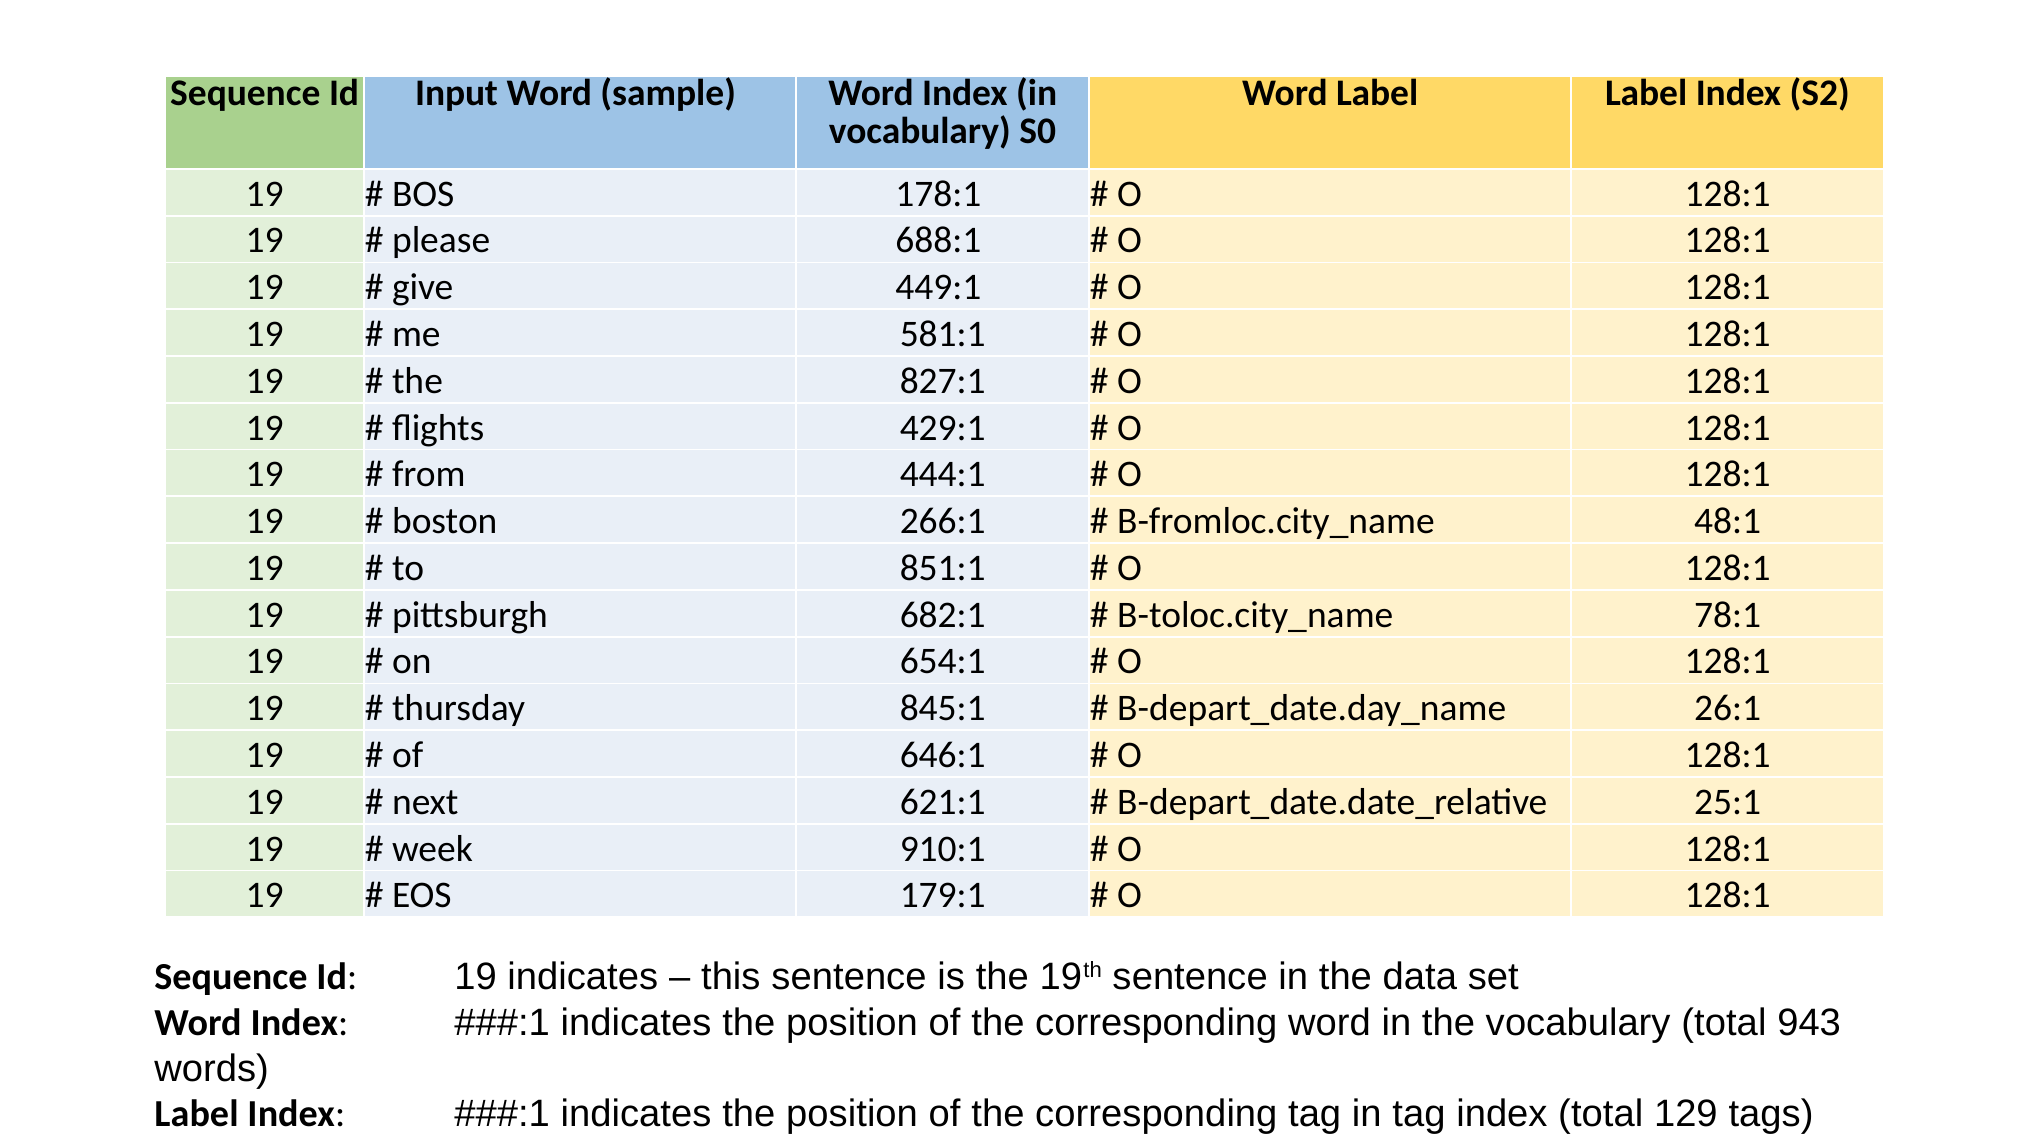

| Sequence Id | Input Word (sample) | Word Index (in vocabulary) S0 | Word Label | Label Index (S2) |
| --- | --- | --- | --- | --- |
| 19 | # BOS | 178:1 | # O | 128:1 |
| 19 | # please | 688:1 | # O | 128:1 |
| 19 | # give | 449:1 | # O | 128:1 |
| 19 | # me | 581:1 | # O | 128:1 |
| 19 | # the | 827:1 | # O | 128:1 |
| 19 | # flights | 429:1 | # O | 128:1 |
| 19 | # from | 444:1 | # O | 128:1 |
| 19 | # boston | 266:1 | # B-fromloc.city\_name | 48:1 |
| 19 | # to | 851:1 | # O | 128:1 |
| 19 | # pittsburgh | 682:1 | # B-toloc.city\_name | 78:1 |
| 19 | # on | 654:1 | # O | 128:1 |
| 19 | # thursday | 845:1 | # B-depart\_date.day\_name | 26:1 |
| 19 | # of | 646:1 | # O | 128:1 |
| 19 | # next | 621:1 | # B-depart\_date.date\_relative | 25:1 |
| 19 | # week | 910:1 | # O | 128:1 |
| 19 | # EOS | 179:1 | # O | 128:1 |
Sequence Id: 	19 indicates – this sentence is the 19th sentence in the data set
Word Index:	###:1 indicates the position of the corresponding word in the vocabulary (total 943 words)
Label Index:	###:1 indicates the position of the corresponding tag in tag index (total 129 tags)